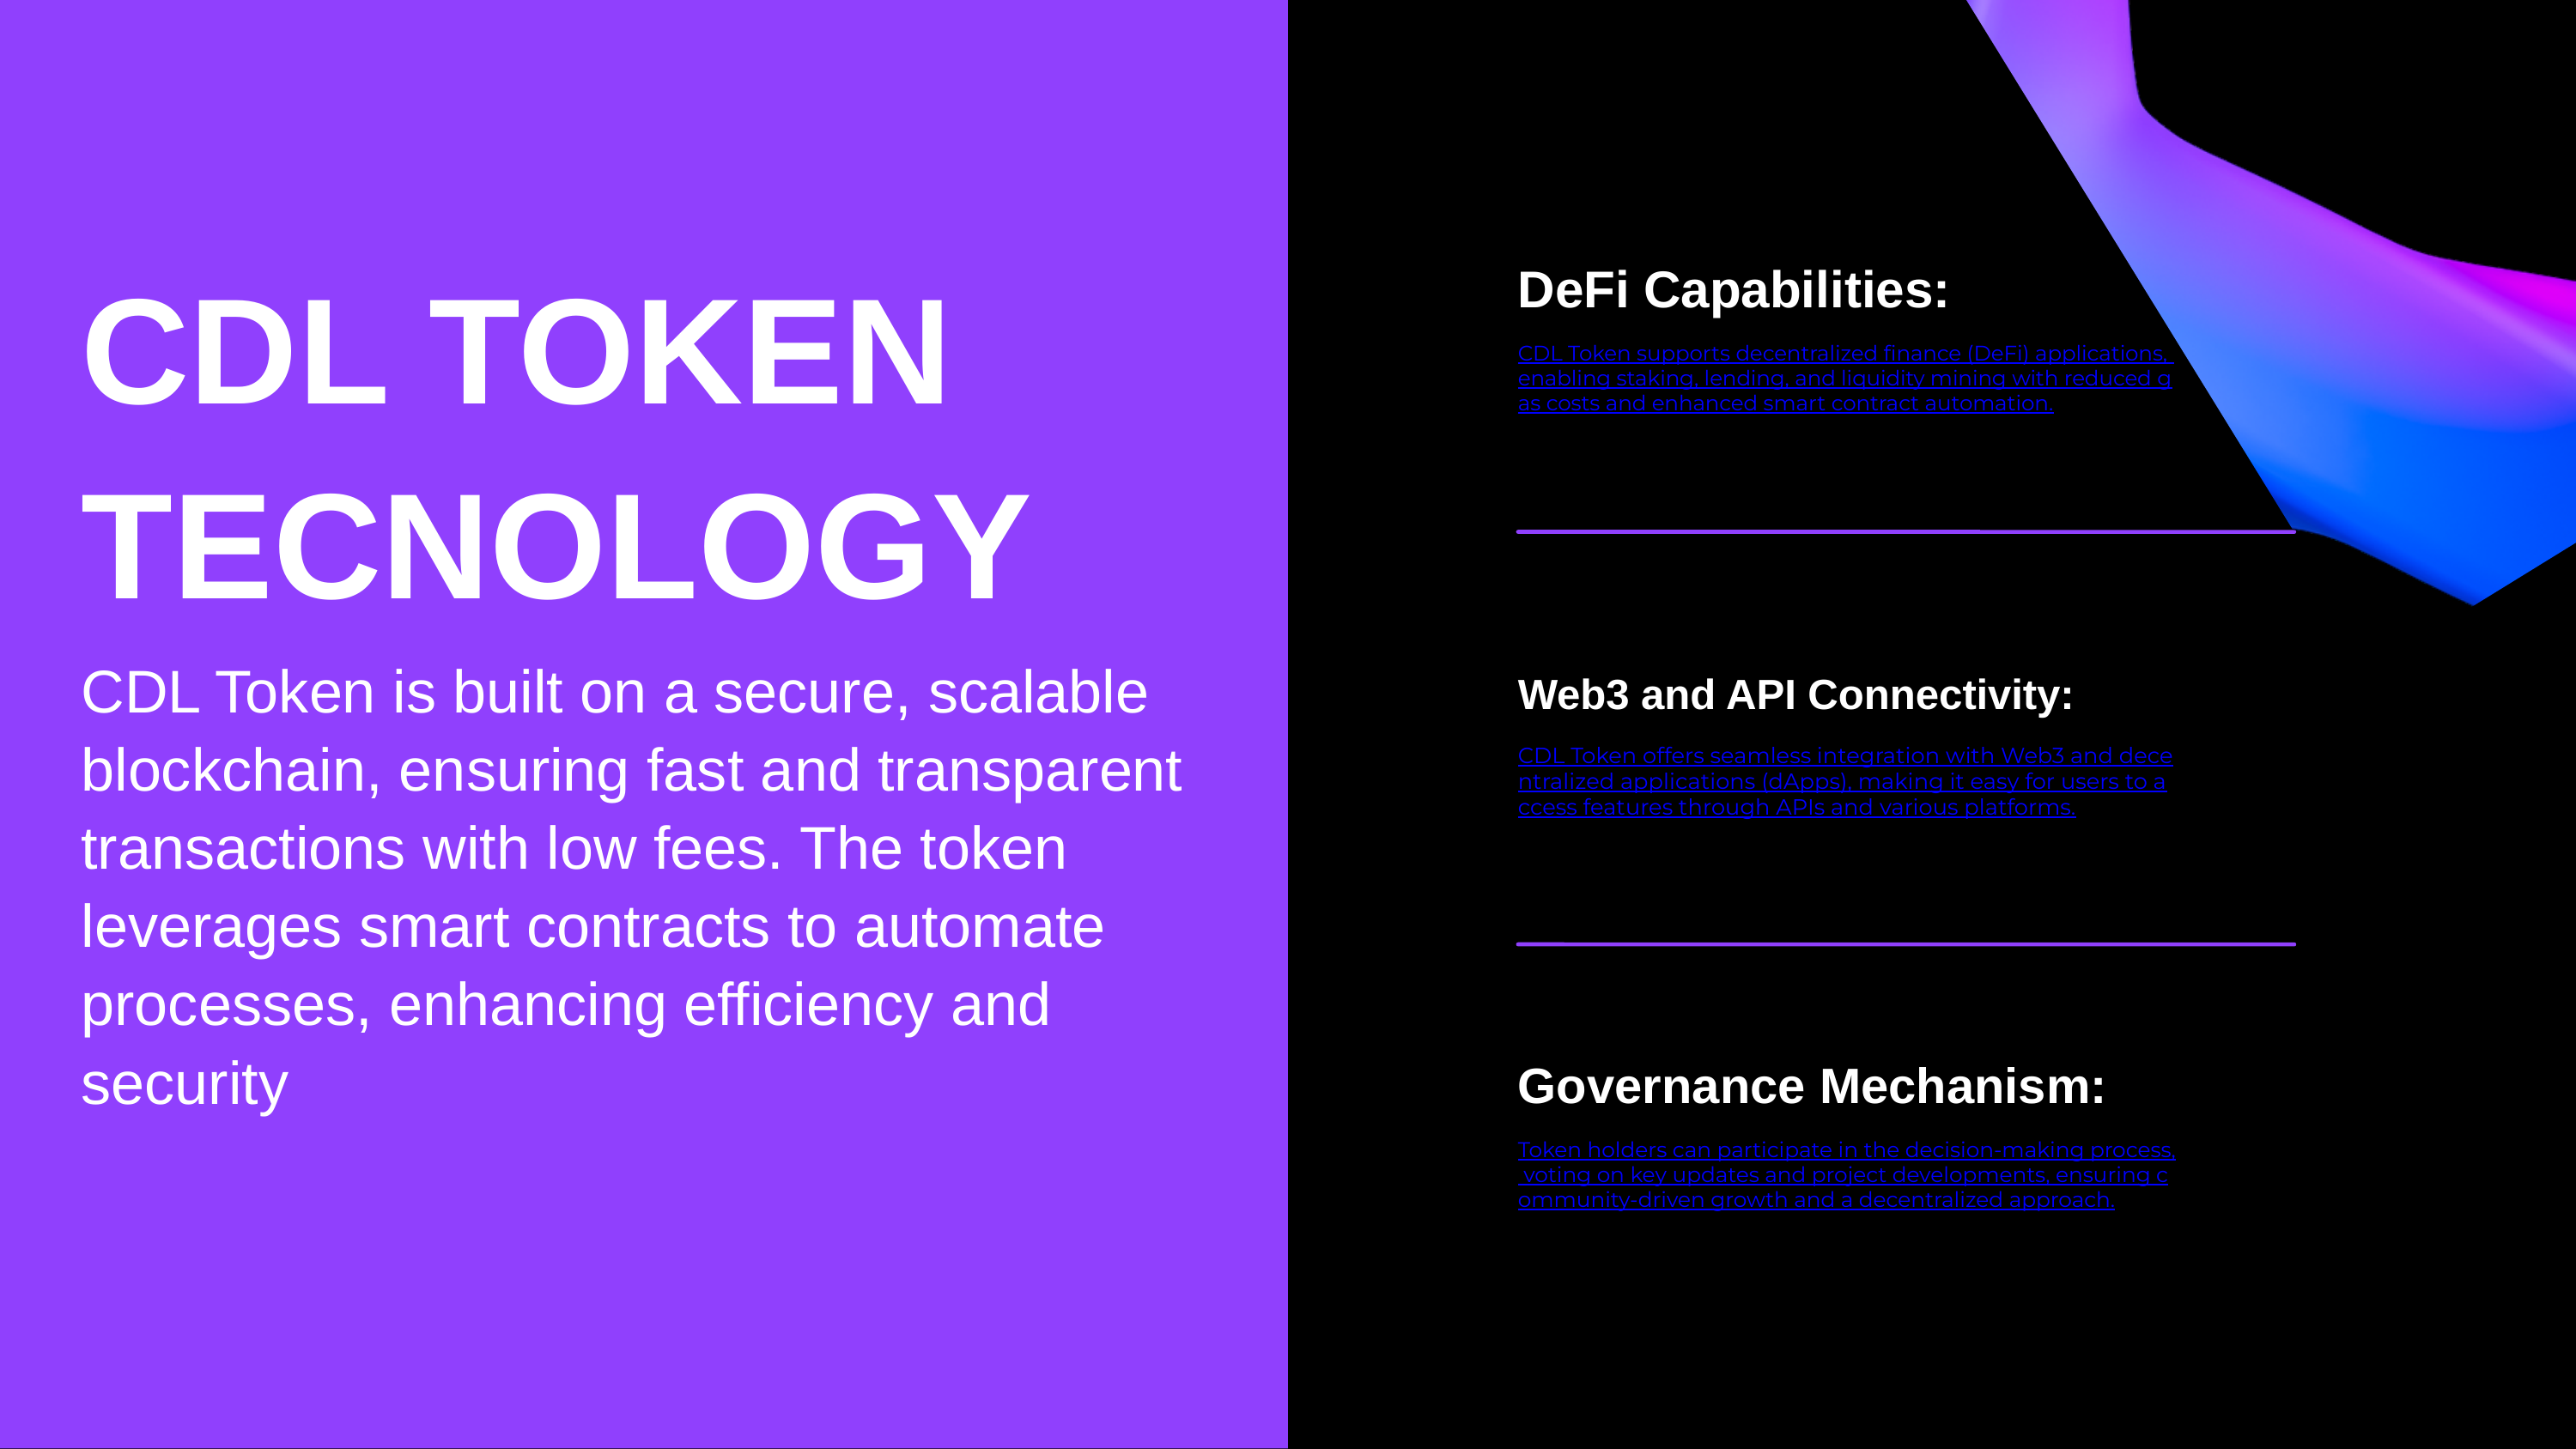

CDL TOKEN TECNOLOGY
CDL Token is built on a secure, scalable blockchain, ensuring fast and transparent transactions with low fees. The token leverages smart contracts to automate processes, enhancing efficiency and security
DeFi Capabilities:
CDL Token supports decentralized finance (DeFi) applications, enabling staking, lending, and liquidity mining with reduced gas costs and enhanced smart contract automation.

Web3 and API Connectivity:
CDL Token offers seamless integration with Web3 and decentralized applications (dApps), making it easy for users to access features through APIs and various platforms.

Governance Mechanism:
Token holders can participate in the decision-making process, voting on key updates and project developments, ensuring community-driven growth and a decentralized approach.